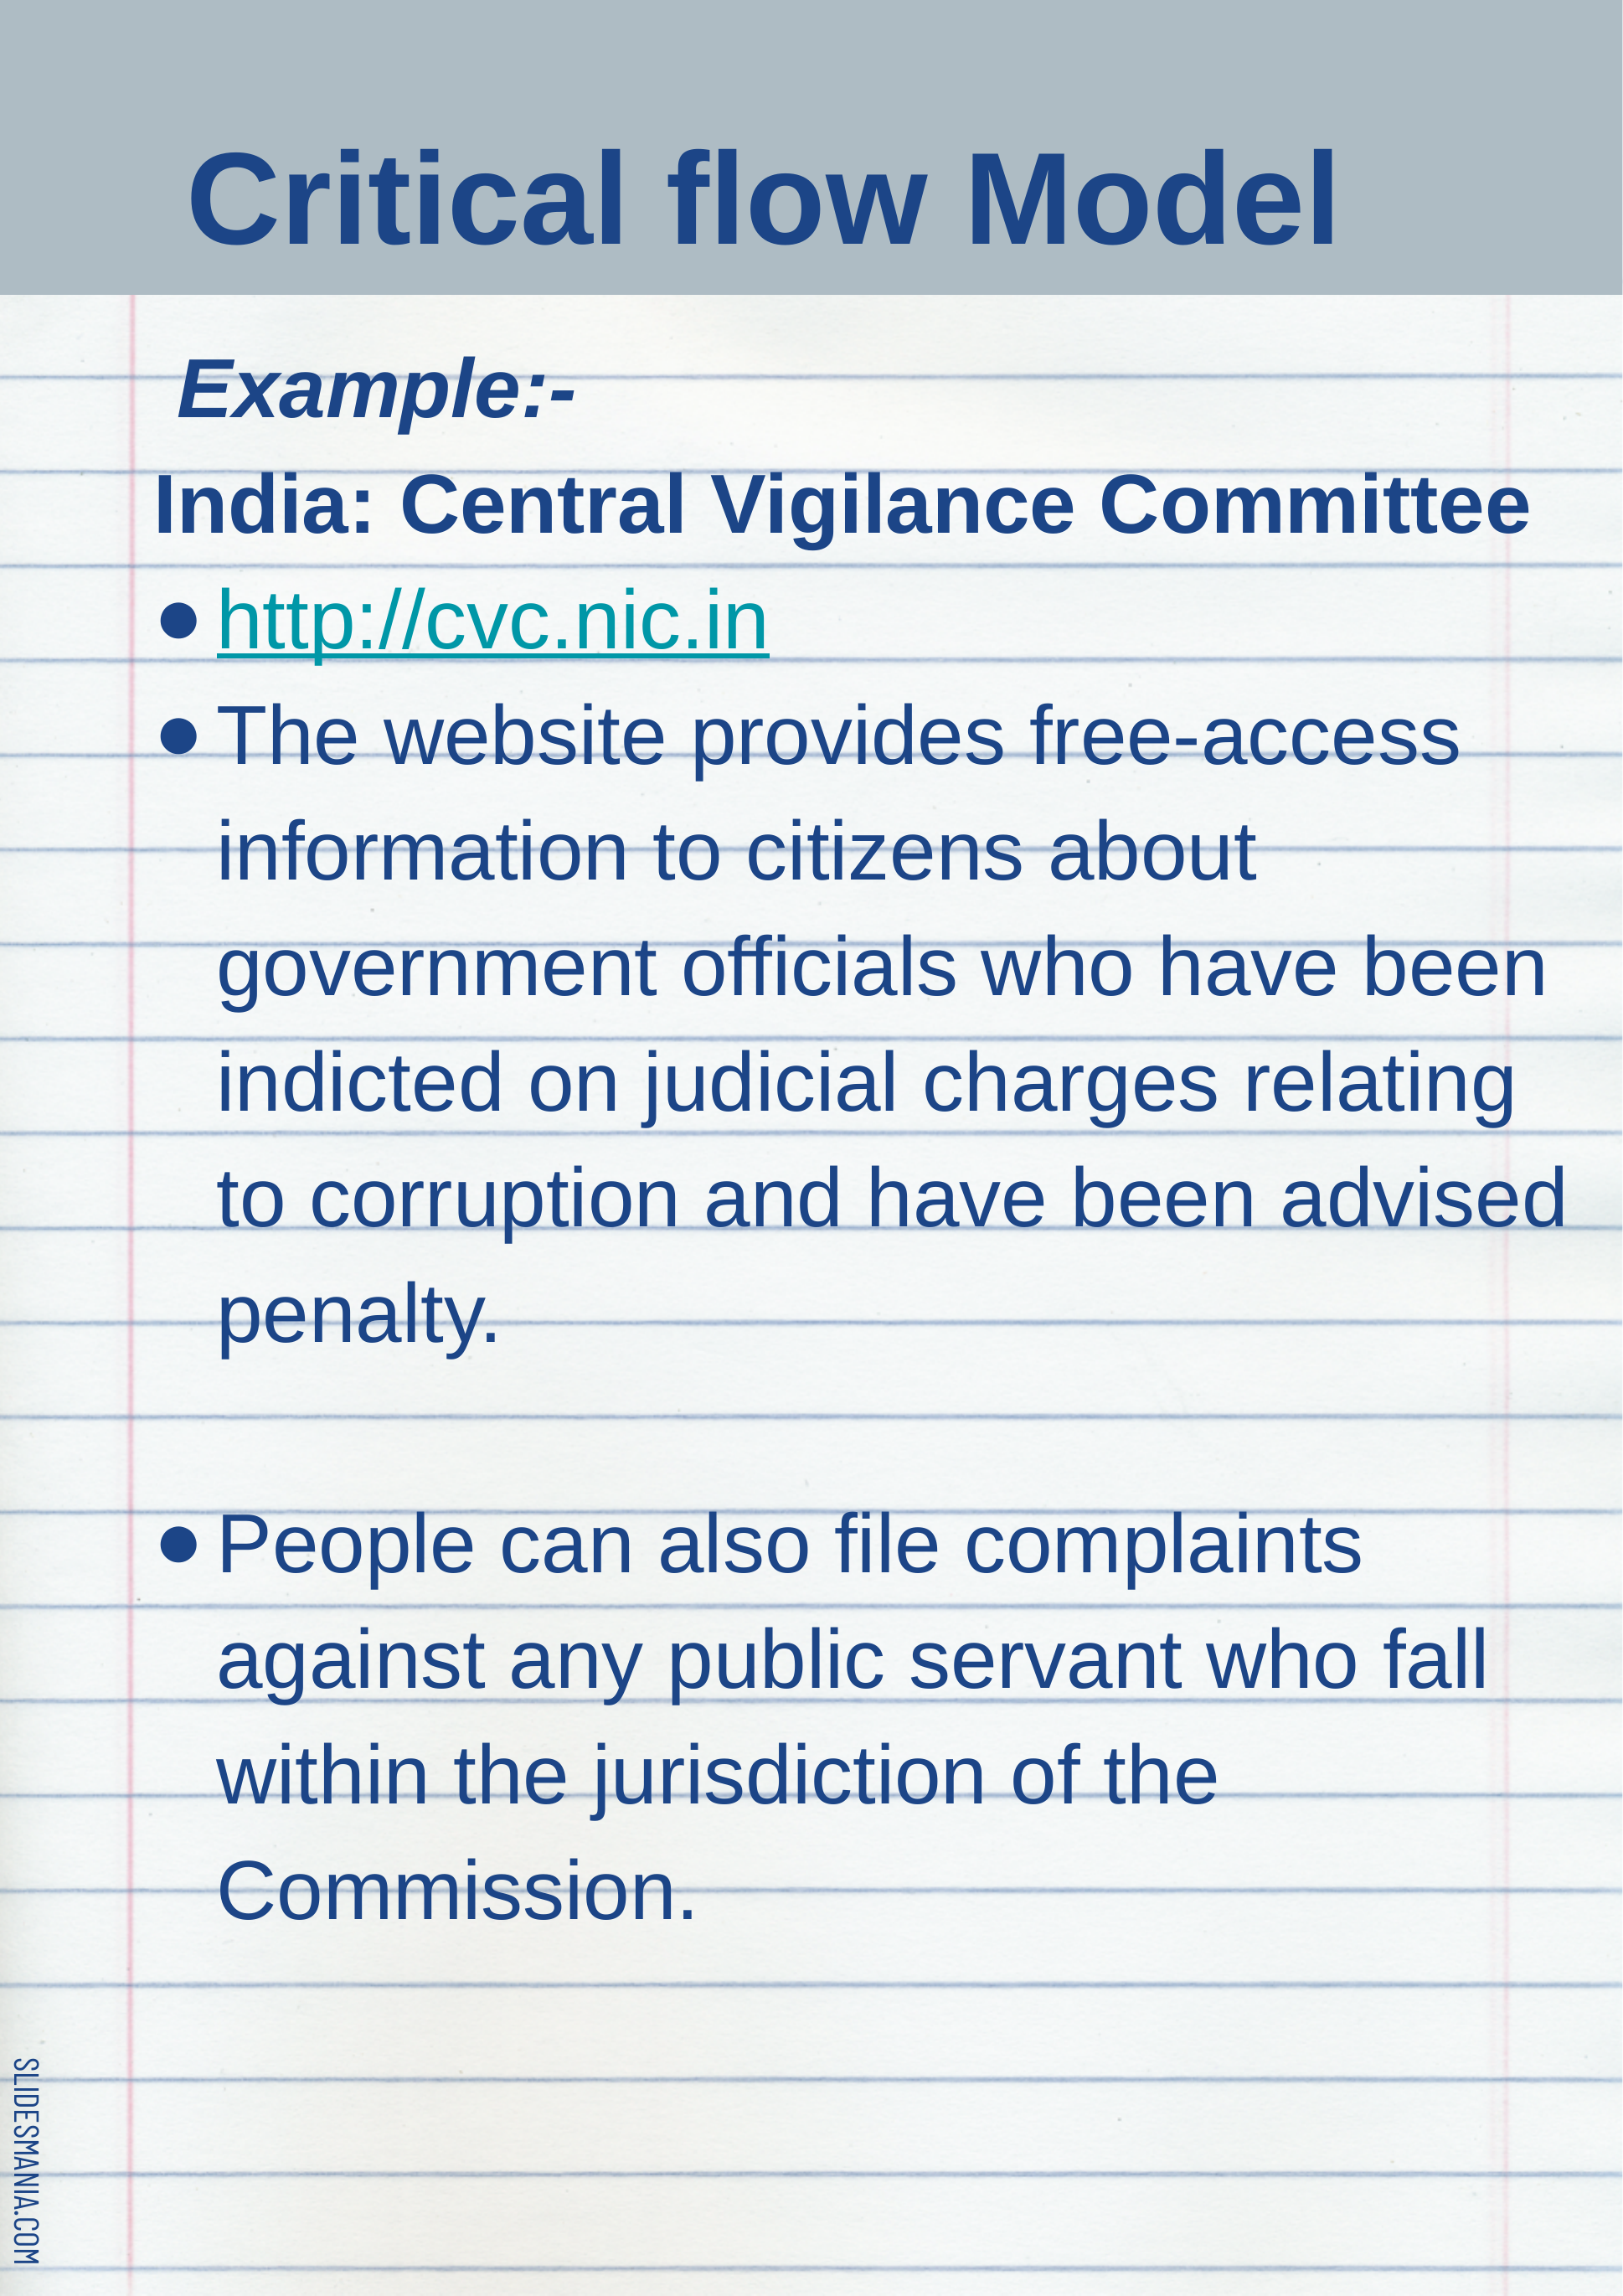

# Critical flow Model
 Example:-
India: Central Vigilance Committee
http://cvc.nic.in
The website provides free-access information to citizens about government officials who have been indicted on judicial charges relating to corruption and have been advised penalty.

People can also file complaints against any public servant who fall within the jurisdiction of the Commission.